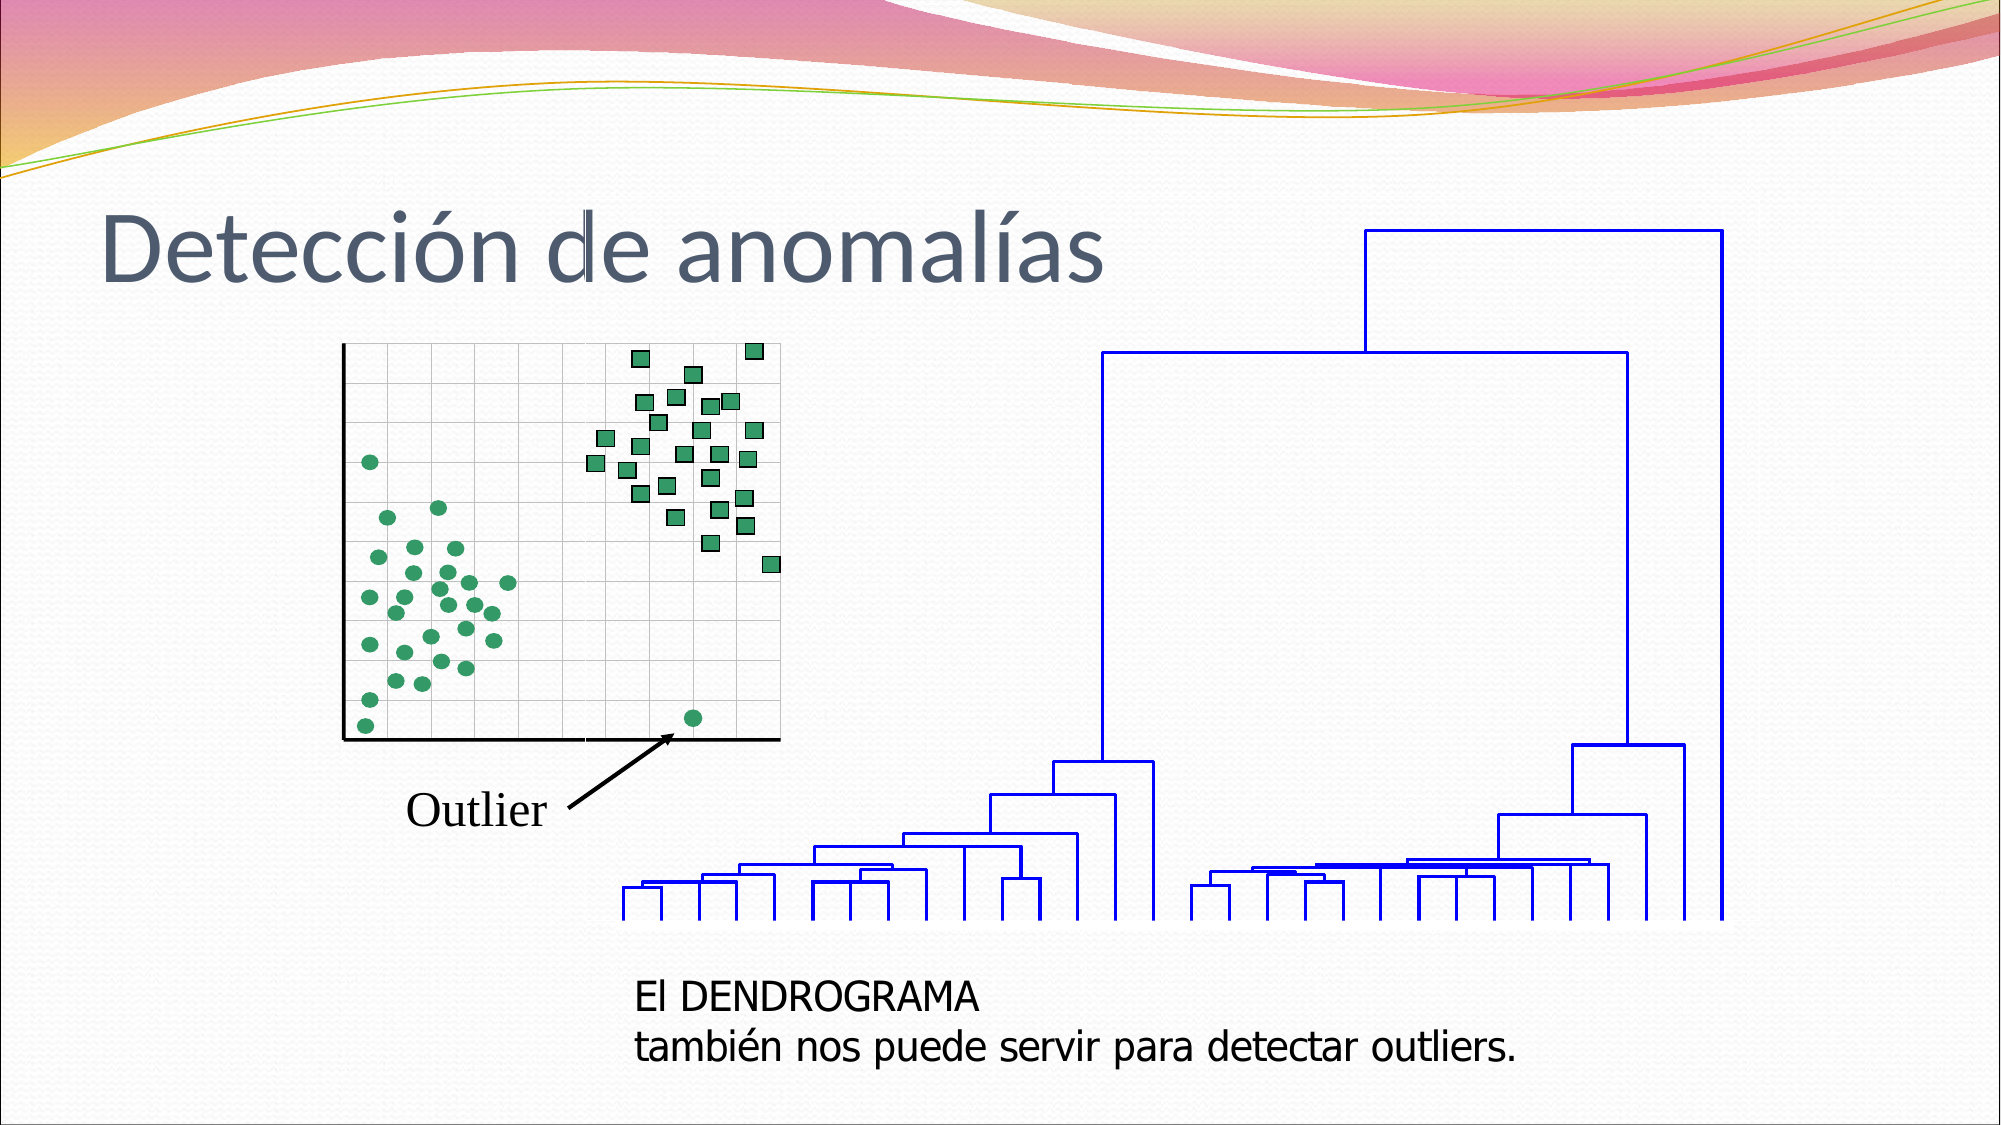

# Detección de anomalías

	El DENDROGRAMA
también nos puede servir para detectar outliers.

Outlier